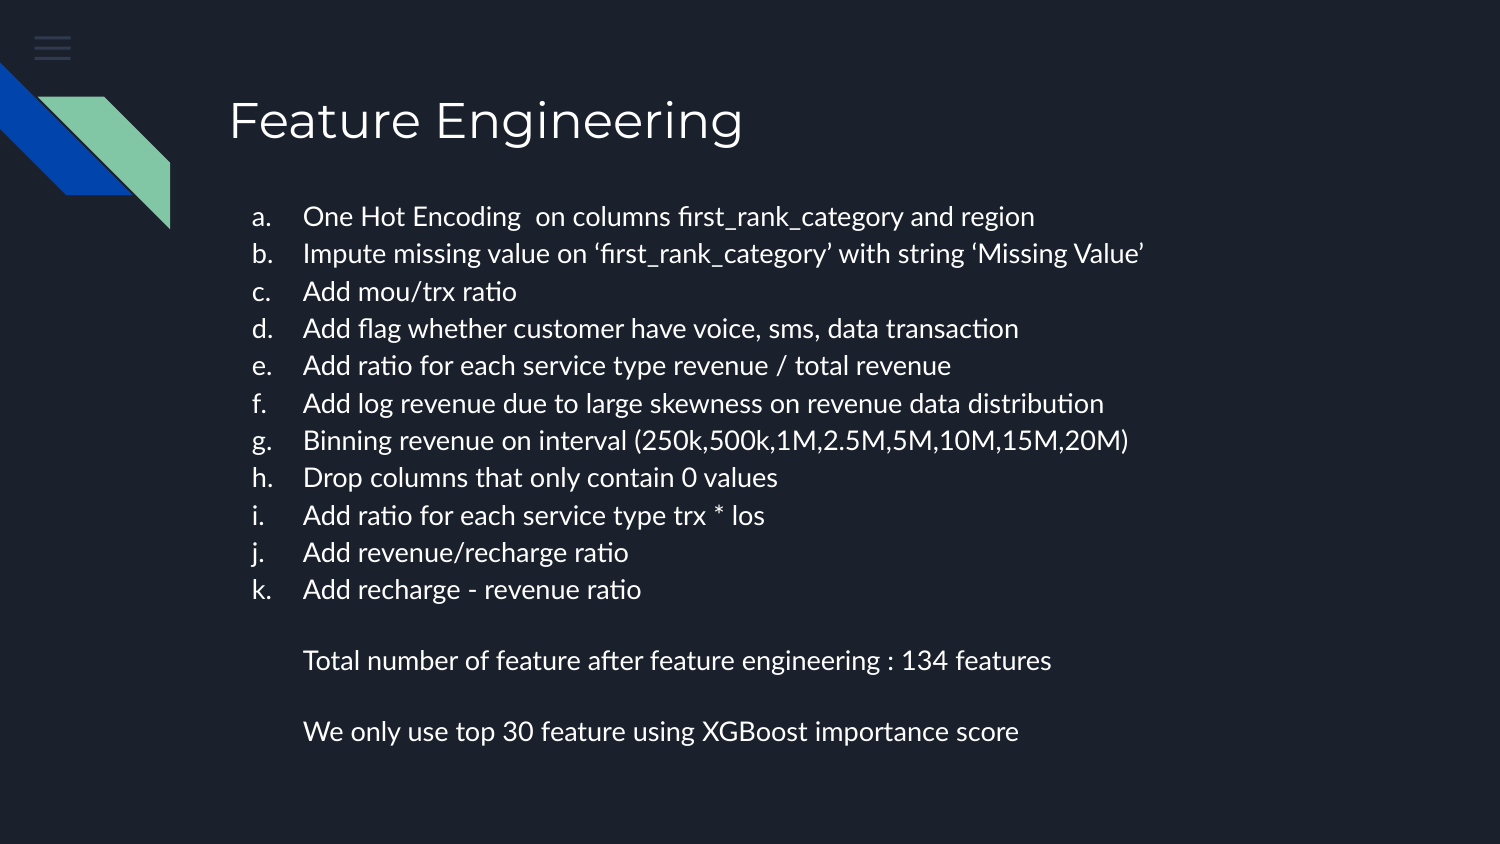

# Feature Engineering

One Hot Encoding  on columns first_rank_category and region
Impute missing value on ‘first_rank_category’ with string ‘Missing Value’
Add mou/trx ratio
Add flag whether customer have voice, sms, data transaction
Add ratio for each service type revenue / total revenue
Add log revenue due to large skewness on revenue data distribution
Binning revenue on interval (250k,500k,1M,2.5M,5M,10M,15M,20M)
Drop columns that only contain 0 values
Add ratio for each service type trx * los
Add revenue/recharge ratio
Add recharge - revenue ratio
Total number of feature after feature engineering : 134 features
We only use top 30 feature using XGBoost importance score